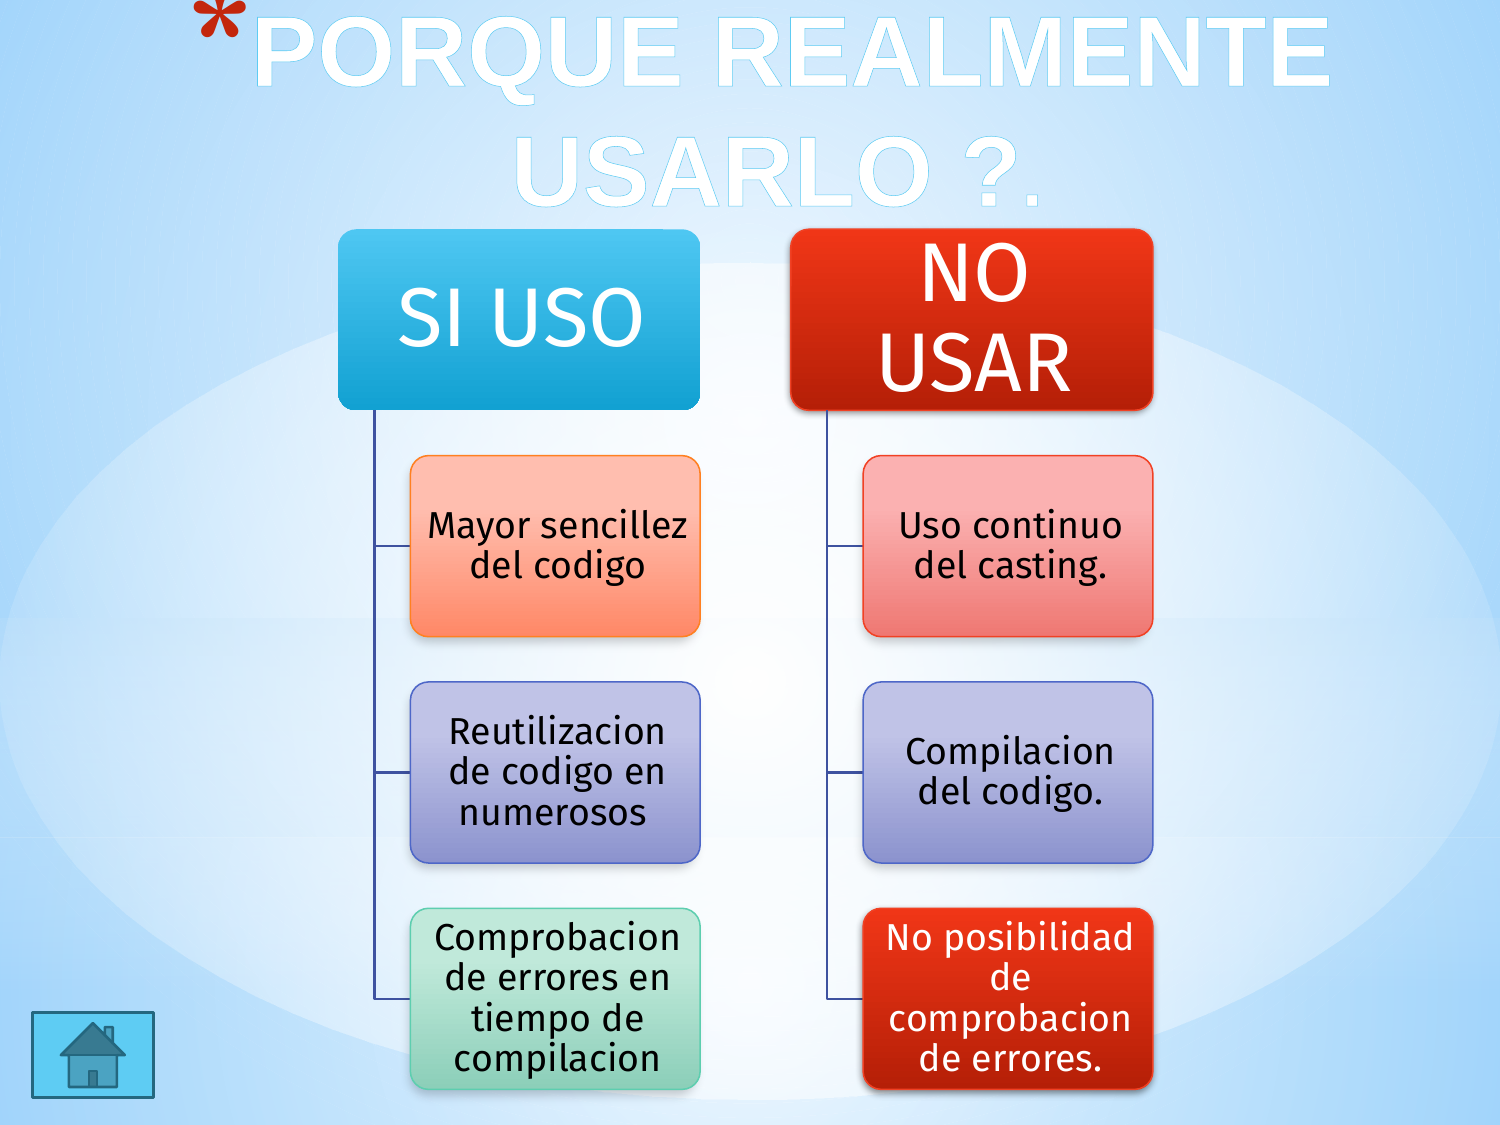

PORQUE REALMENTE USARLO ?.
SI USO
Mayor sencillez del codigo
Reutilizacion de codigo en numerosos
Comprobacion de errores en tiempo de compilacion
NO USAR
Uso continuo del casting.
Compilacion del codigo.
No posibilidad de comprobacion de errores.